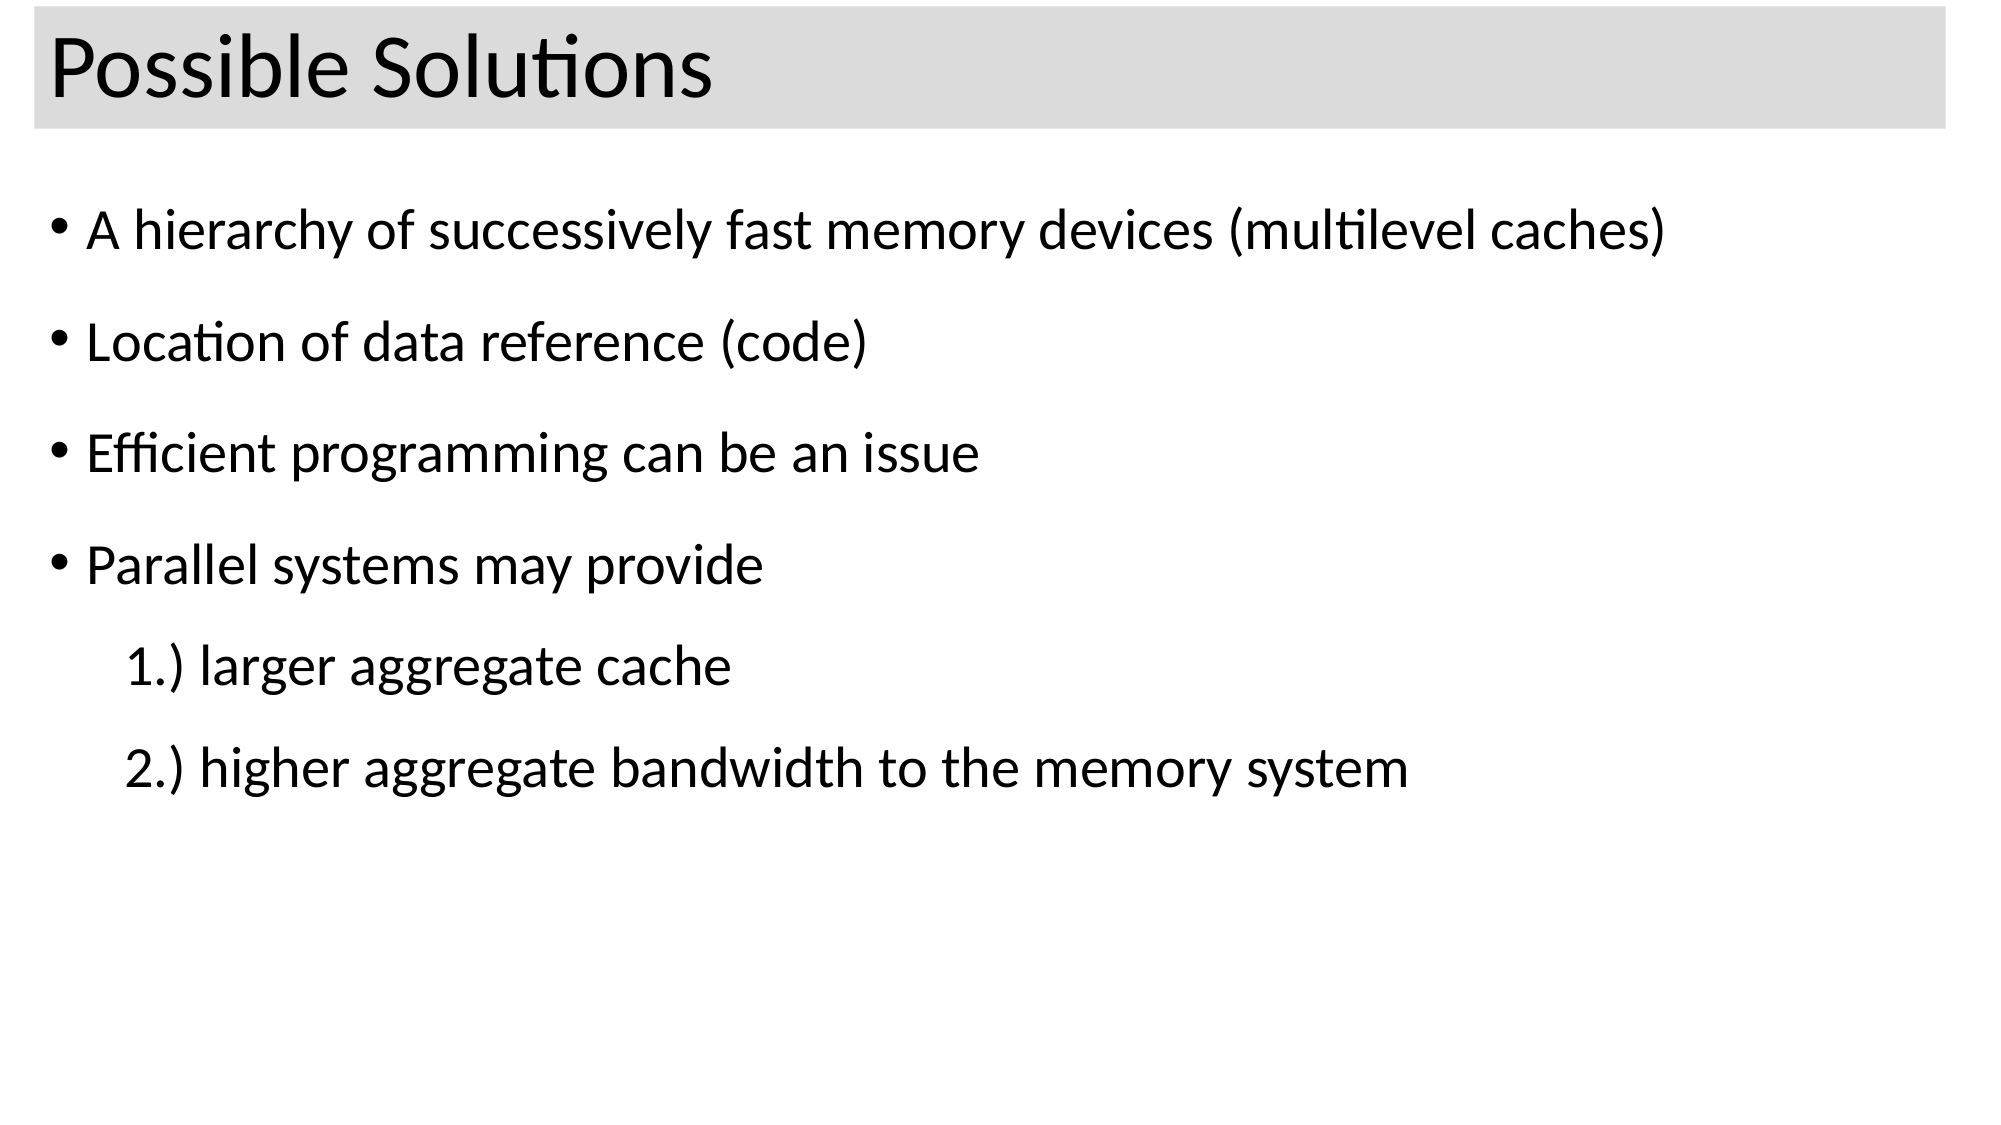

# Possible Solutions
A hierarchy of successively fast memory devices (multilevel caches)
Location of data reference (code)
Efficient programming can be an issue
Parallel systems may provide
1.) larger aggregate cache
2.) higher aggregate bandwidth to the memory system